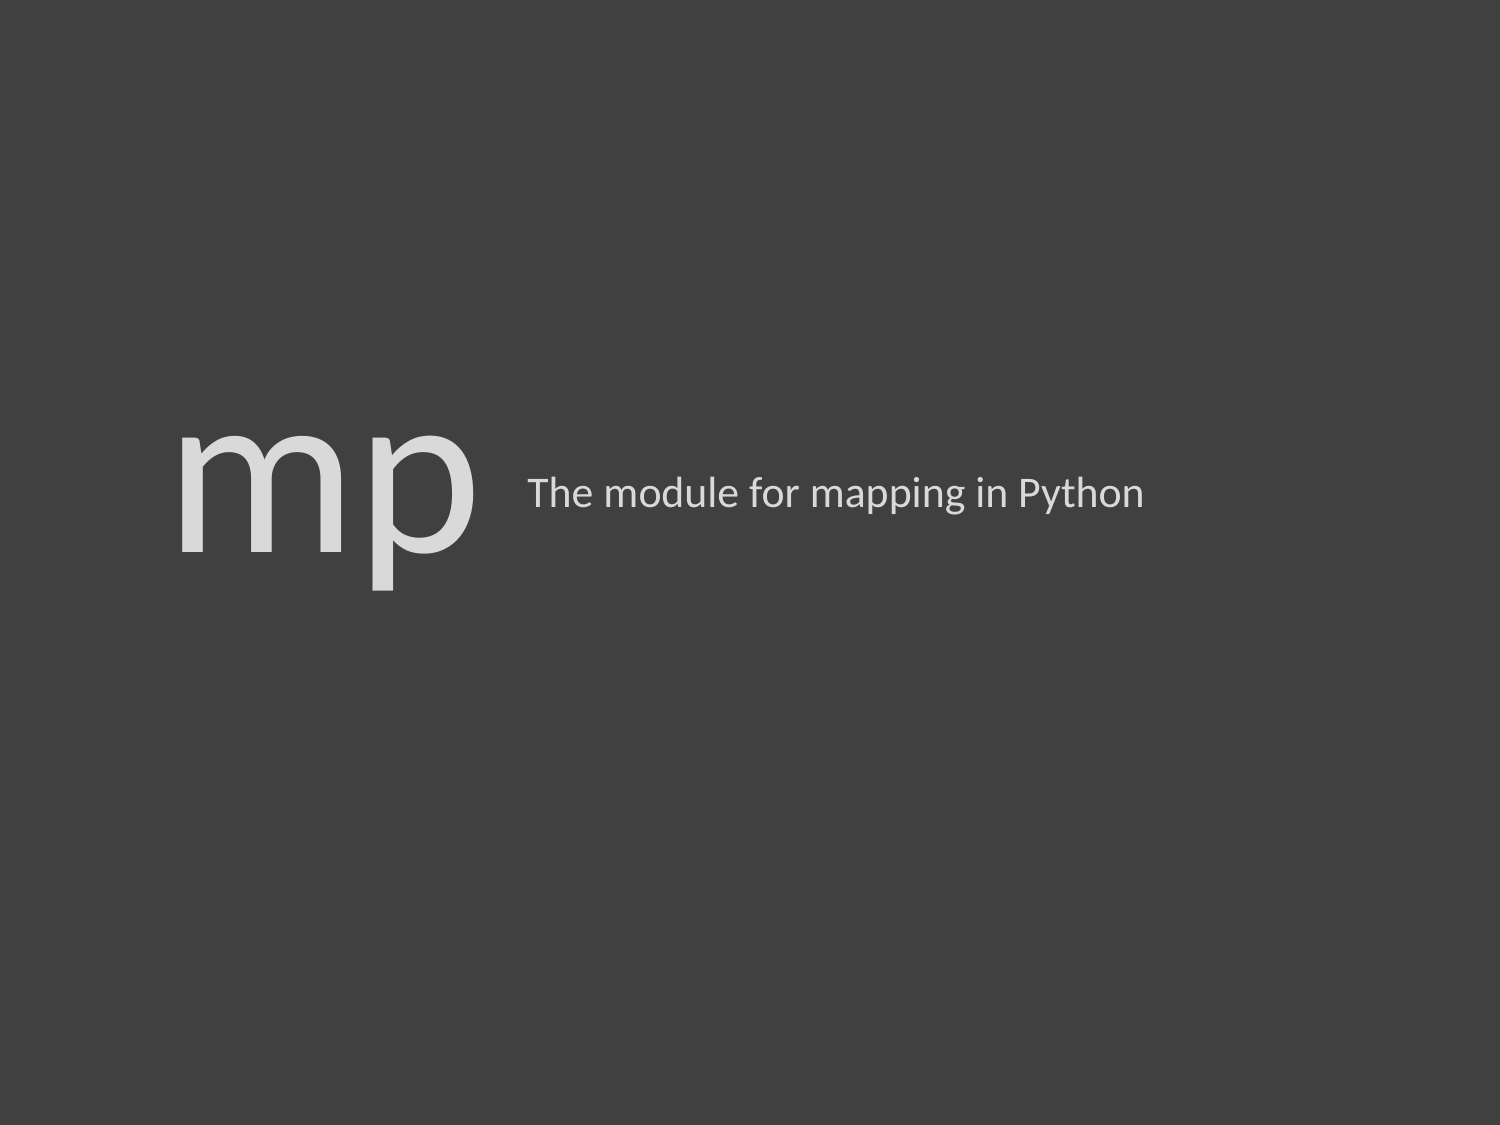

# mp
The module for mapping in Python